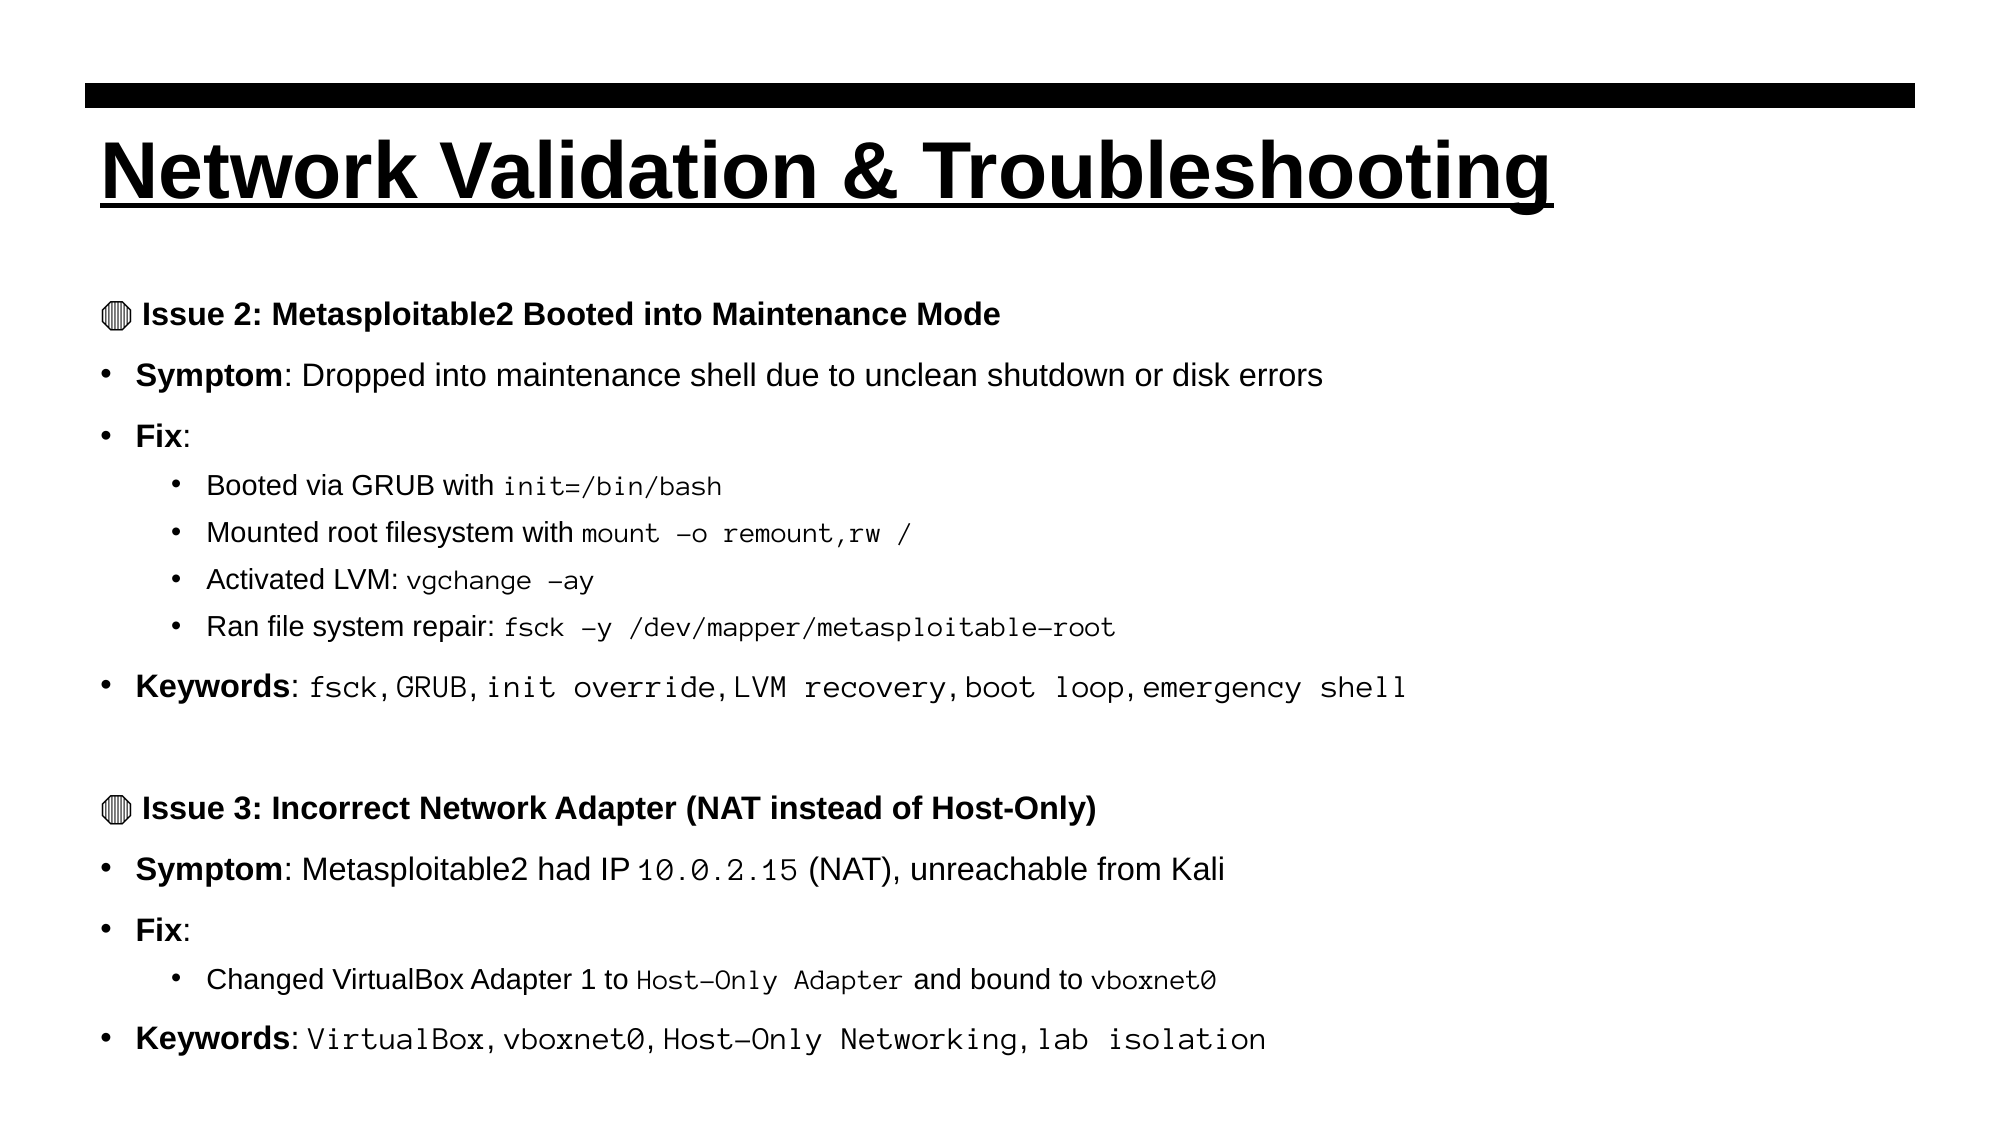

# Network Validation & Troubleshooting
🛑 Issue 2: Metasploitable2 Booted into Maintenance Mode
Symptom: Dropped into maintenance shell due to unclean shutdown or disk errors
Fix:
Booted via GRUB with init=/bin/bash
Mounted root filesystem with mount -o remount,rw /
Activated LVM: vgchange -ay
Ran file system repair: fsck -y /dev/mapper/metasploitable-root
Keywords: fsck, GRUB, init override, LVM recovery, boot loop, emergency shell

🛑 Issue 3: Incorrect Network Adapter (NAT instead of Host-Only)
Symptom: Metasploitable2 had IP 10.0.2.15 (NAT), unreachable from Kali
Fix:
Changed VirtualBox Adapter 1 to Host-Only Adapter and bound to vboxnet0
Keywords: VirtualBox, vboxnet0, Host-Only Networking, lab isolation